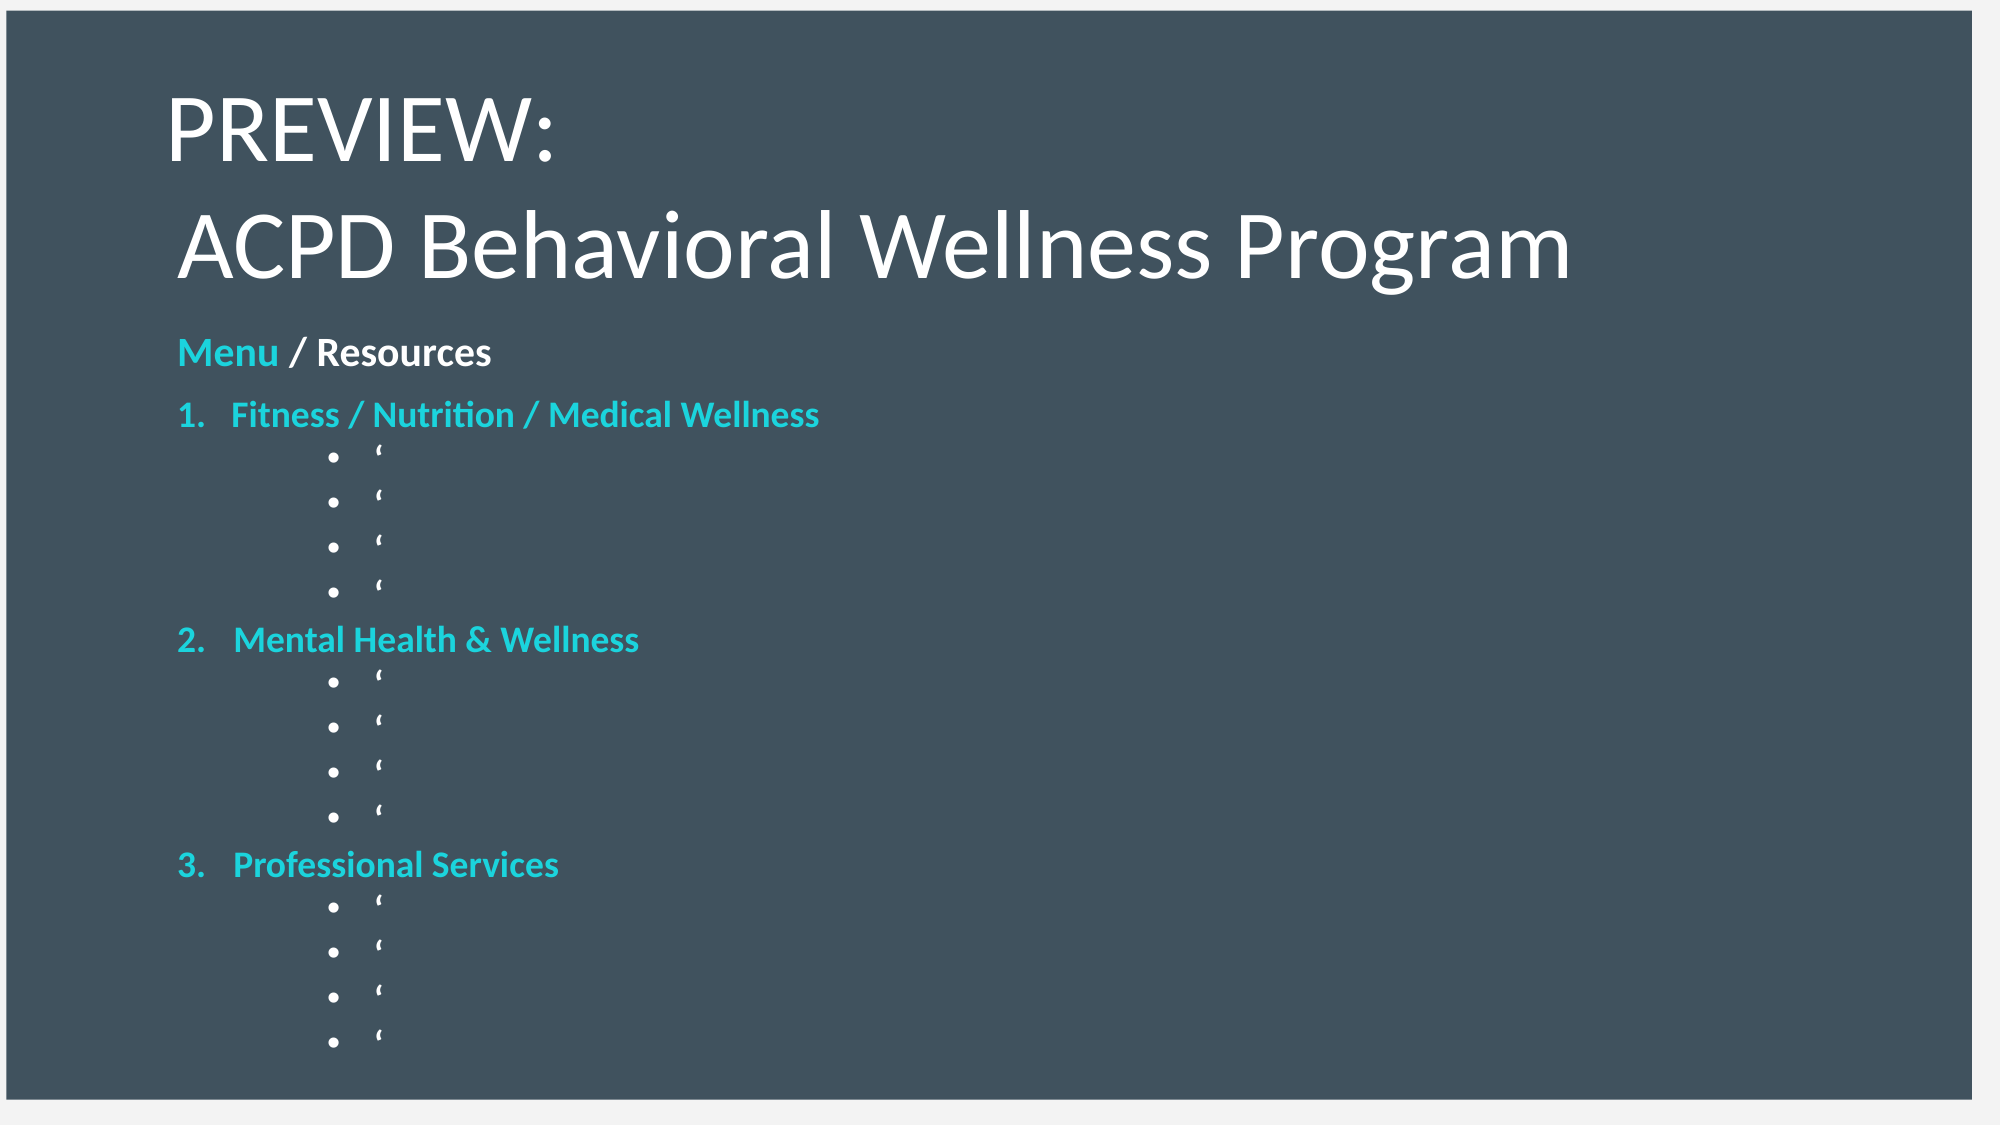

PREVIEW:
       ACPD Behavioral Wellness Program

Menu / Resources

1.   Fitness / Nutrition / Medical Wellness
‘
‘
‘
‘
Mental Health & Wellness
‘
‘
‘
‘
Professional Services
‘
‘
‘
‘

#